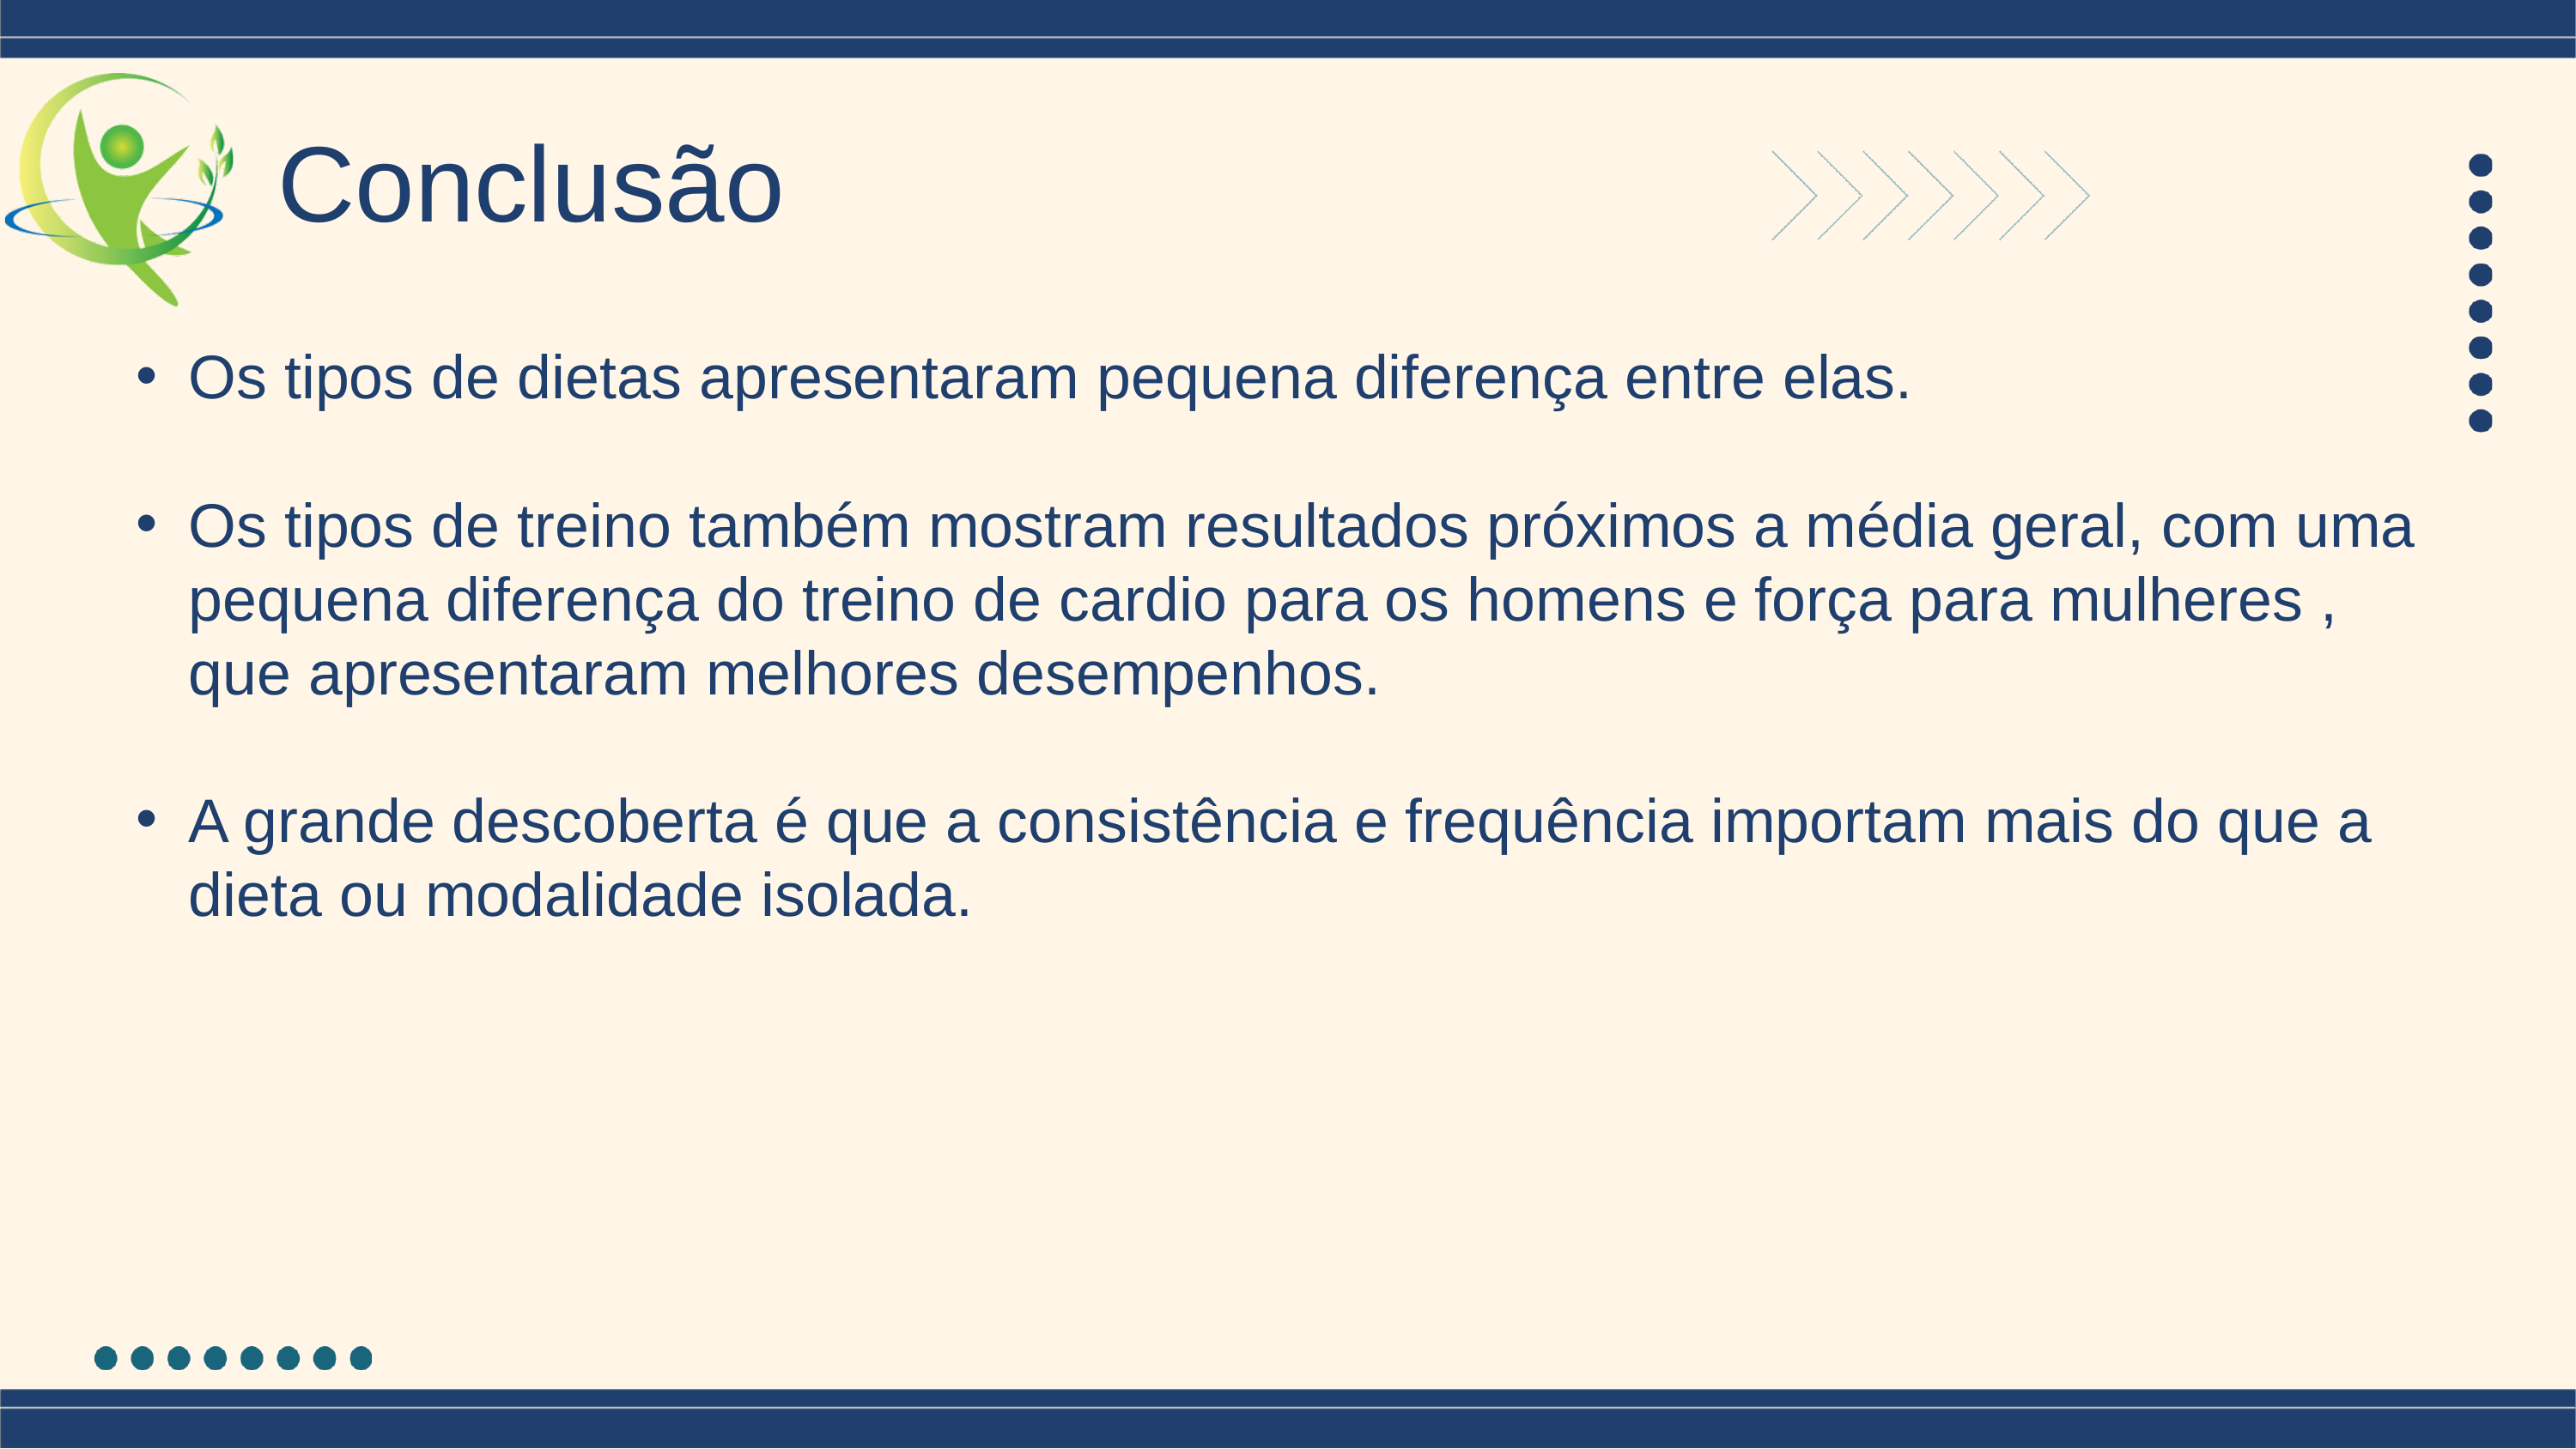

Conclusão

Os tipos de dietas apresentaram pequena diferença entre elas.

Os tipos de treino também mostram resultados próximos a média geral, com uma pequena diferença do treino de cardio para os homens e força para mulheres , que apresentaram melhores desempenhos.

A grande descoberta é que a consistência e frequência importam mais do que a dieta ou modalidade isolada.